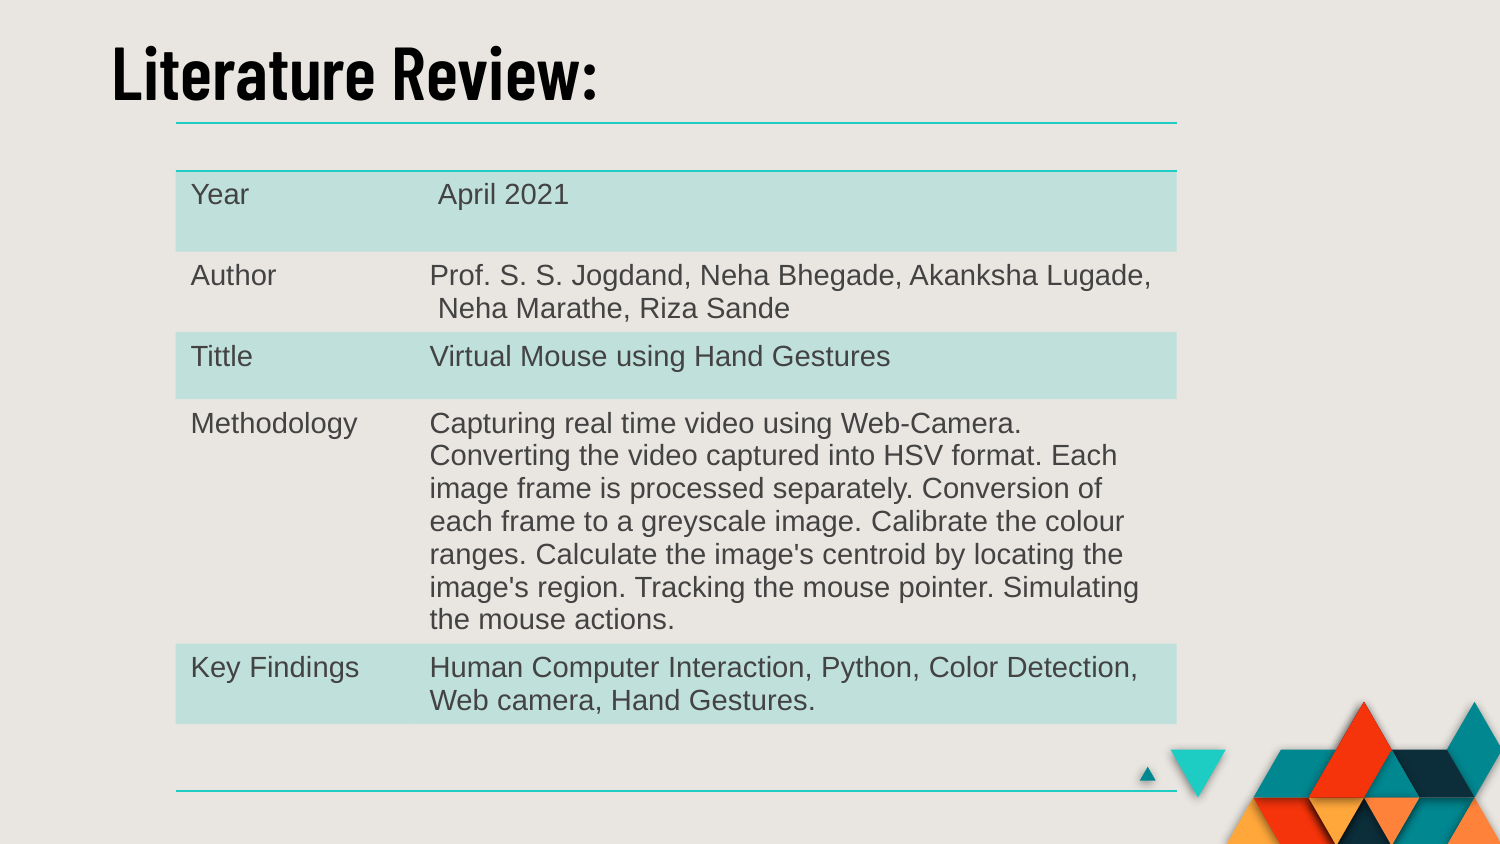

Literature Review:
|  |  |
| --- | --- |
| Year | April 2021 |
| Author | Prof. S. S. Jogdand, Neha Bhegade, Akanksha Lugade, Neha Marathe, Riza Sande |
| Tittle | Virtual Mouse using Hand Gestures |
| Methodology | Capturing real time video using Web-Camera. Converting the video captured into HSV format. Each image frame is processed separately. Conversion of each frame to a greyscale image. Calibrate the colour ranges. Calculate the image's centroid by locating the image's region. Tracking the mouse pointer. Simulating the mouse actions. |
| Key Findings | Human Computer Interaction, Python, Color Detection, Web camera, Hand Gestures. |
|  |  |